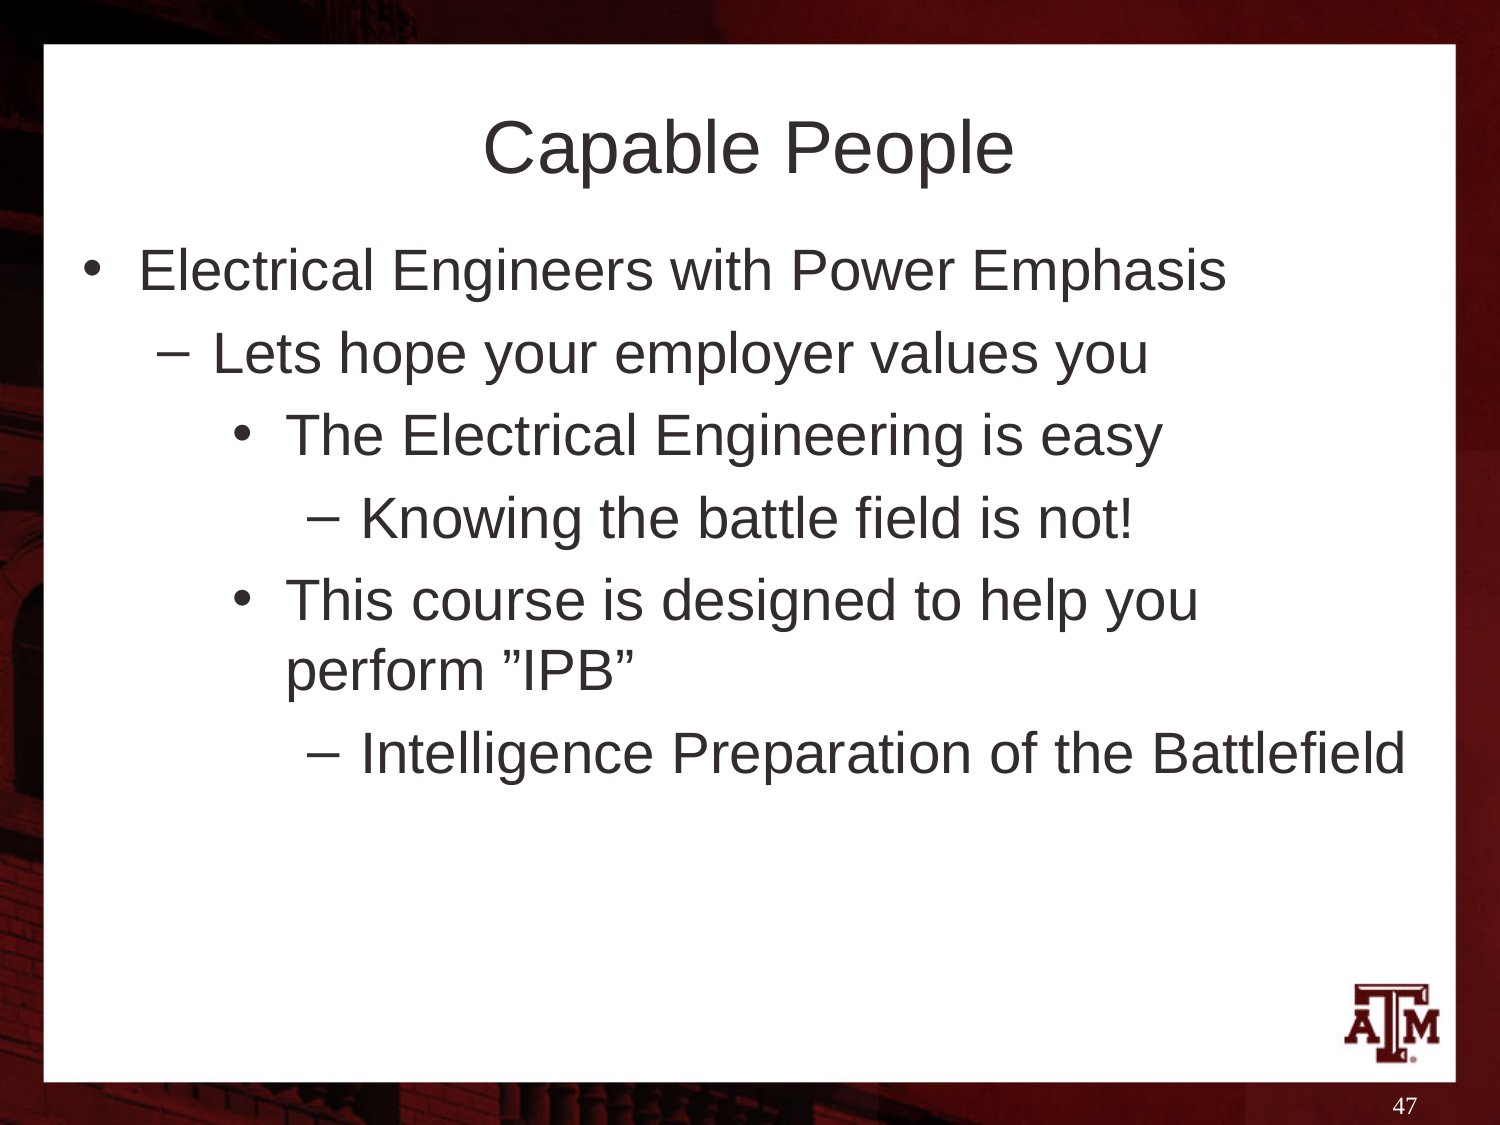

# Capable People
Electrical Engineers with Power Emphasis
Lets hope your employer values you
The Electrical Engineering is easy
Knowing the battle field is not!
This course is designed to help you perform ”IPB”
Intelligence Preparation of the Battlefield
47